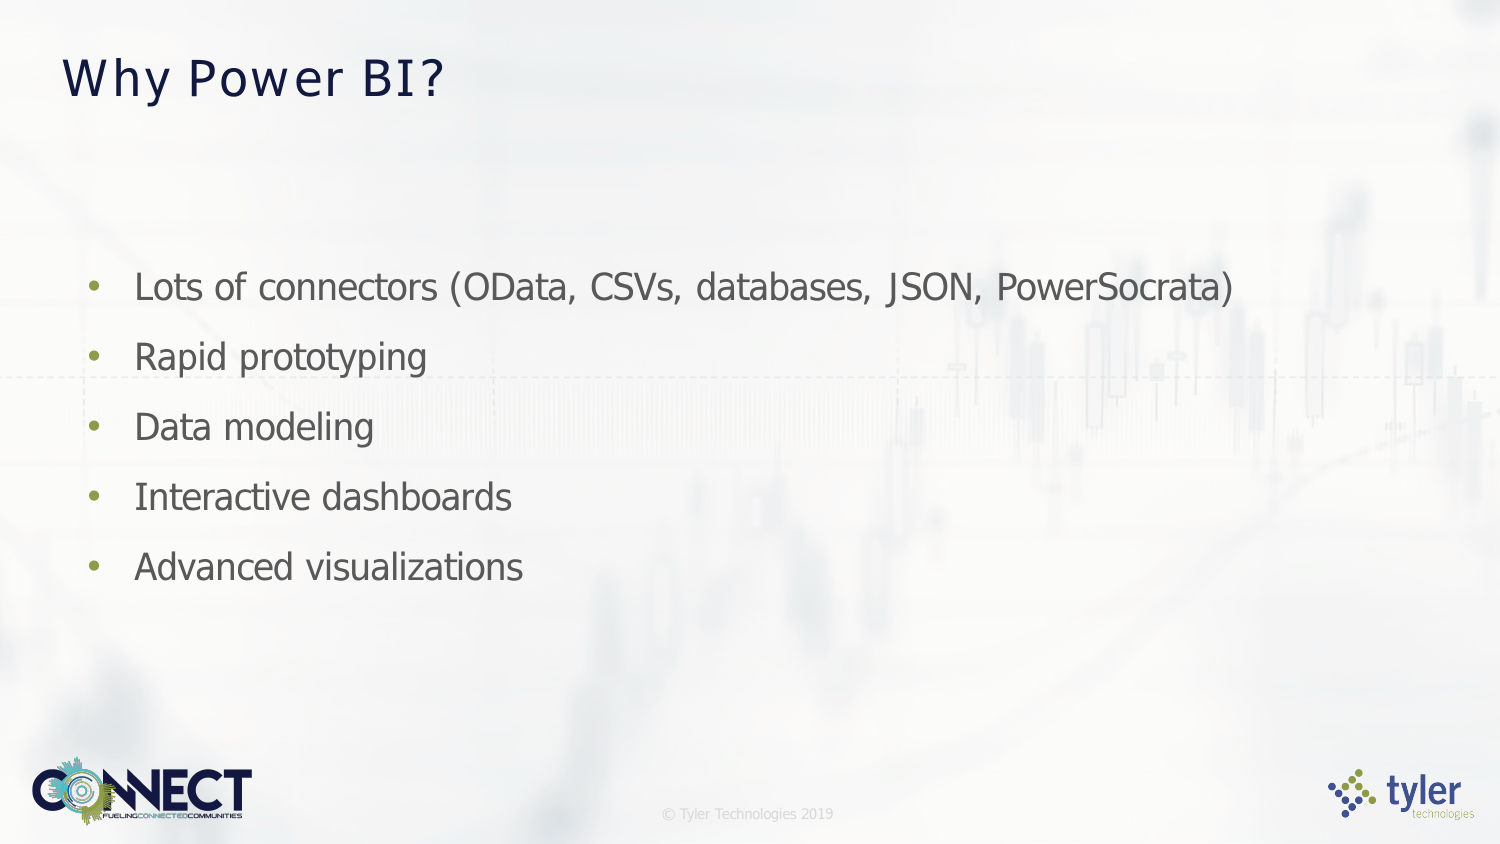

# Why Power BI?
Lots of connectors (OData, CSVs, databases, JSON, PowerSocrata)
Rapid prototyping
Data modeling
Interactive dashboards
Advanced visualizations